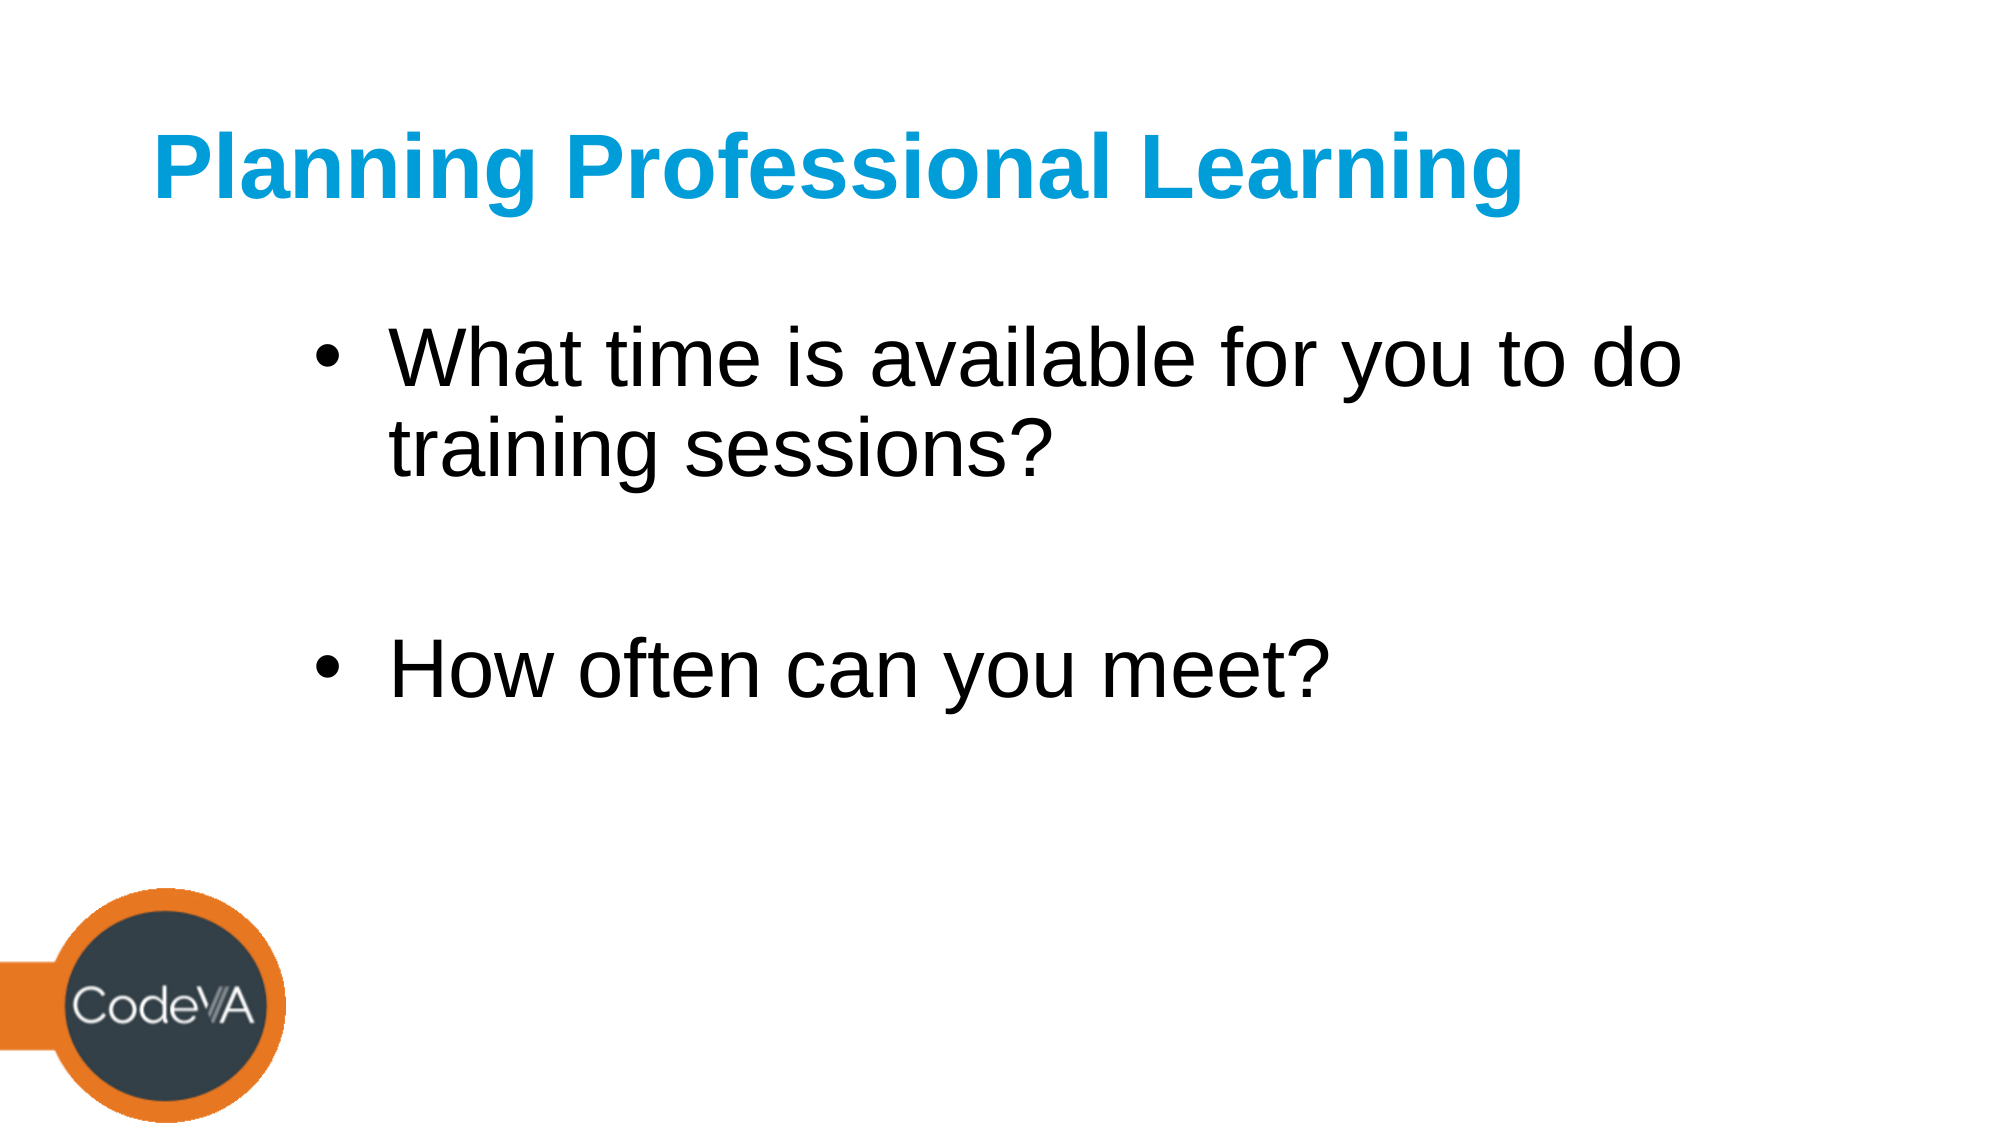

# Planning Professional Learning
What time is available for you to do training sessions?

How often can you meet?